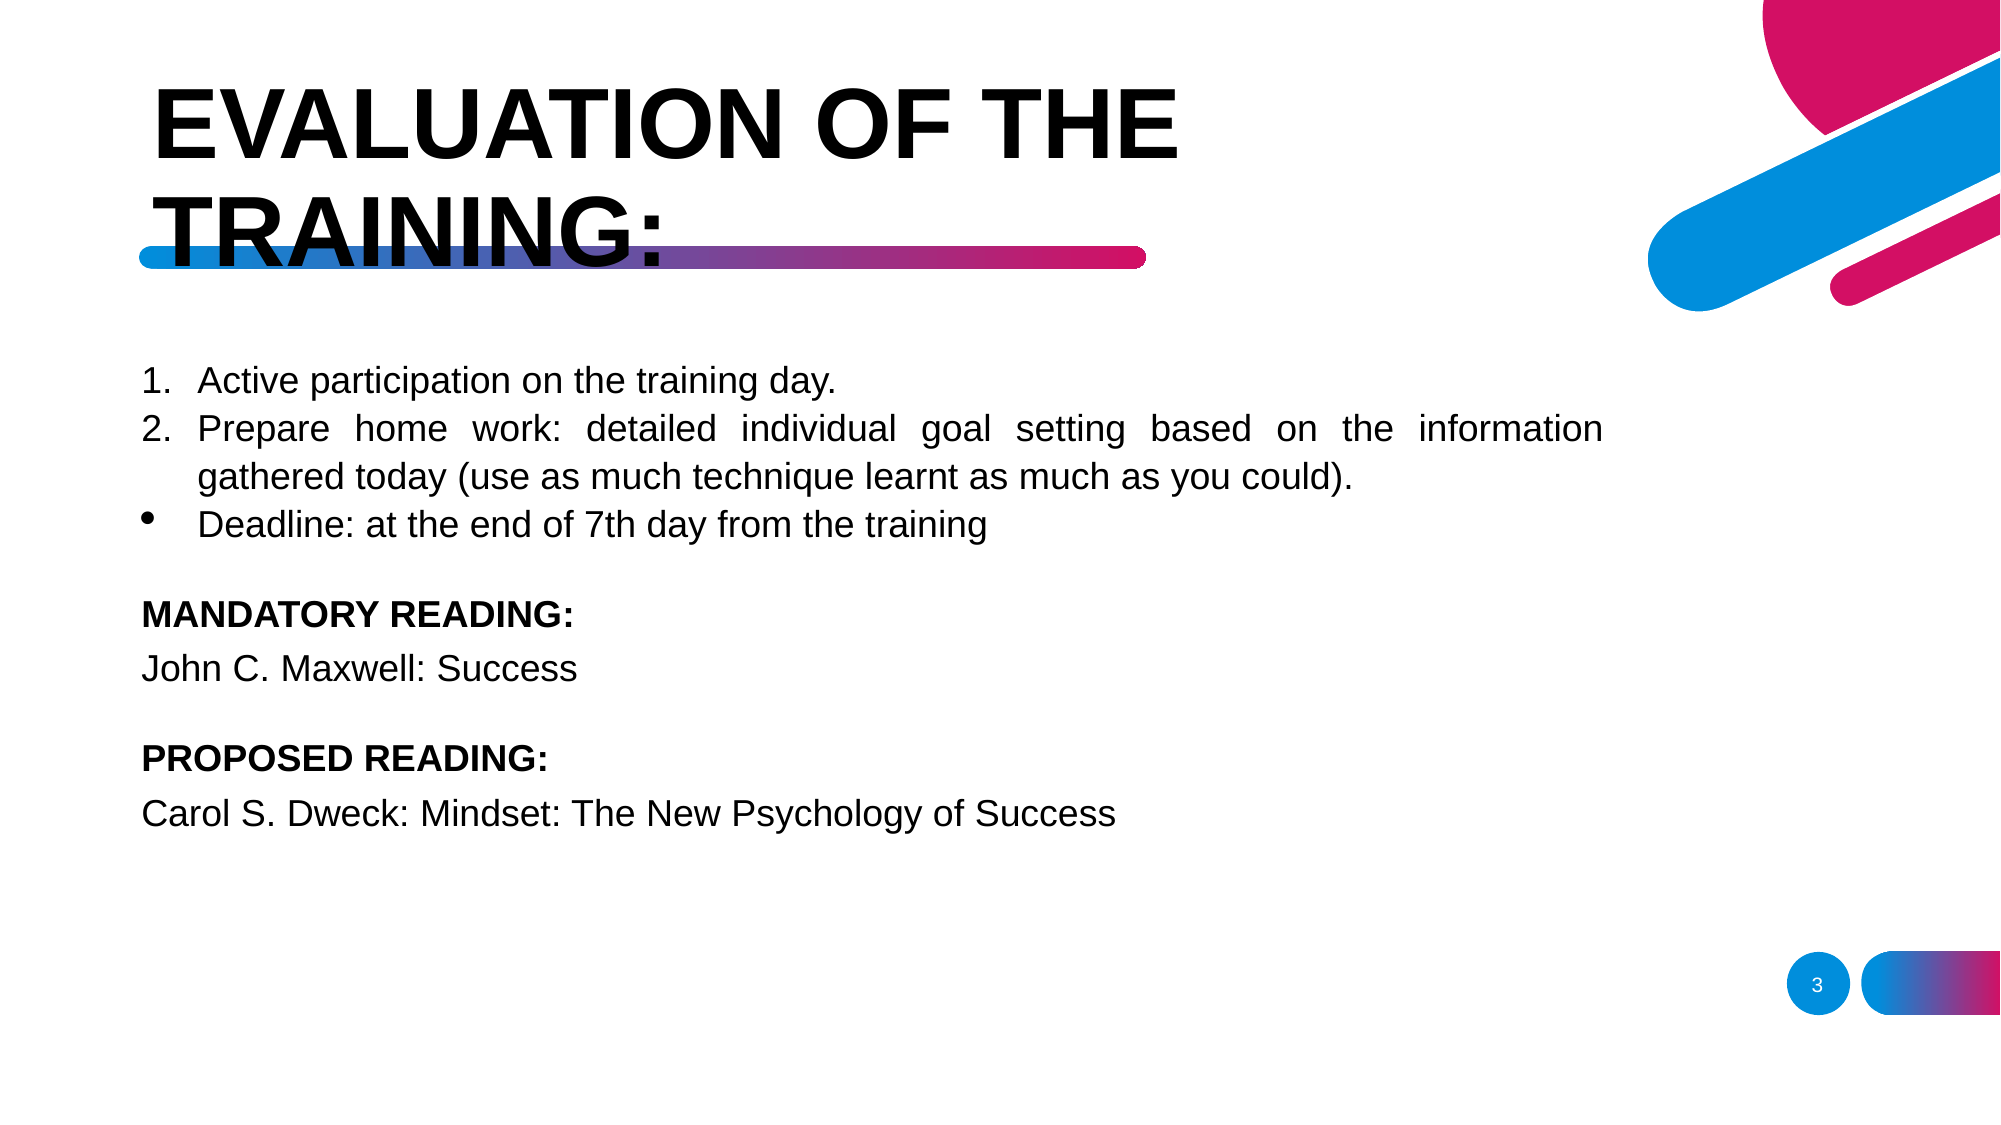

# Evaluation of the training:

Active participation on the training day.
Prepare home work: detailed individual goal setting based on the information gathered today (use as much technique learnt as much as you could).
Deadline: at the end of 7th day from the training
Mandatory reading:
John C. Maxwell: Success
Proposed reading:
Carol S. Dweck: Mindset: The New Psychology of Success
3